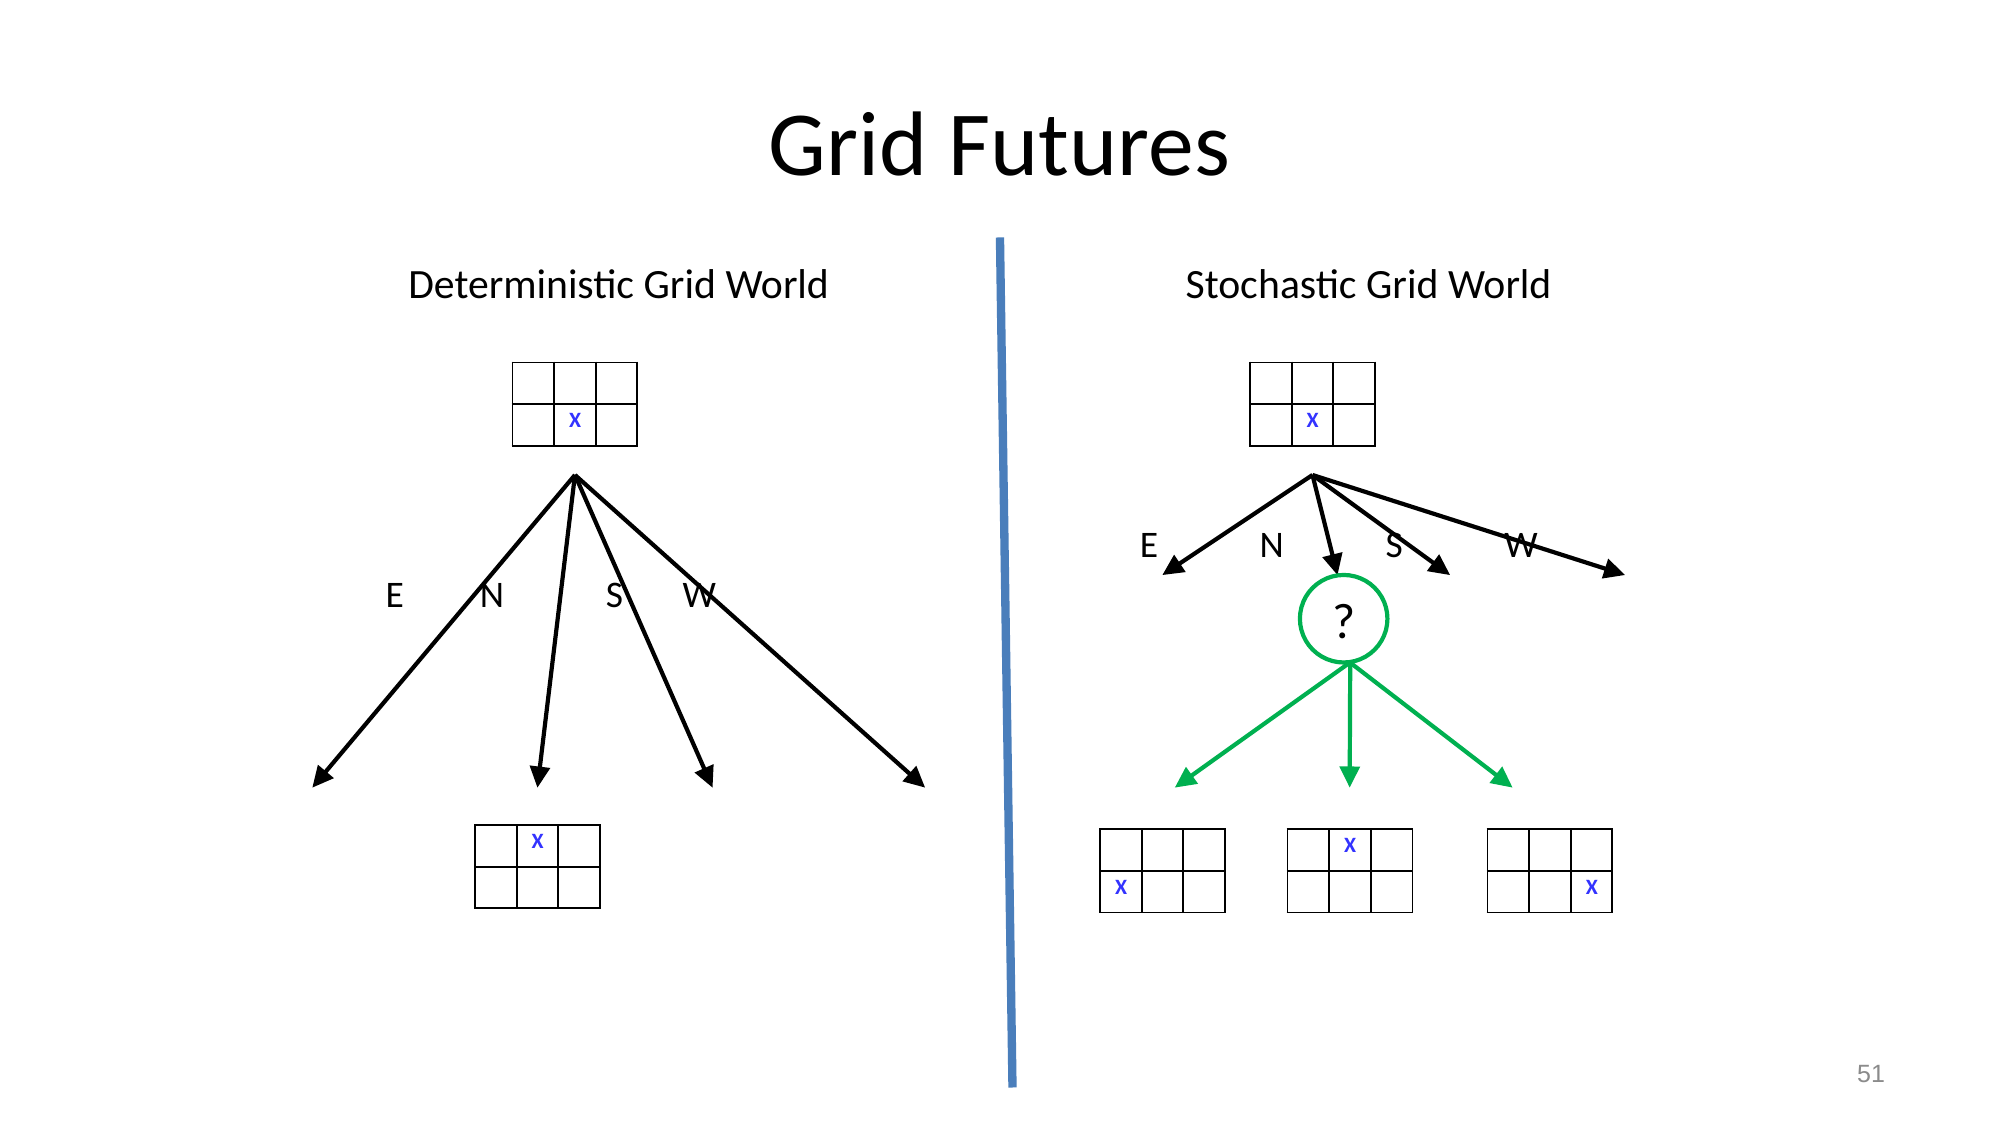

# Grid Futures
Deterministic Grid World
Stochastic Grid World
|  |  |  |
| --- | --- | --- |
|  | X |  |
|  |  |  |
| --- | --- | --- |
|  | X |  |
E            N            S            W
 E         N            S       W
?
|  | X |  |
| --- | --- | --- |
|  |  |  |
|  |  |  |
| --- | --- | --- |
| X |  |  |
|  | X |  |
| --- | --- | --- |
|  |  |  |
|  |  |  |
| --- | --- | --- |
|  |  | X |
51